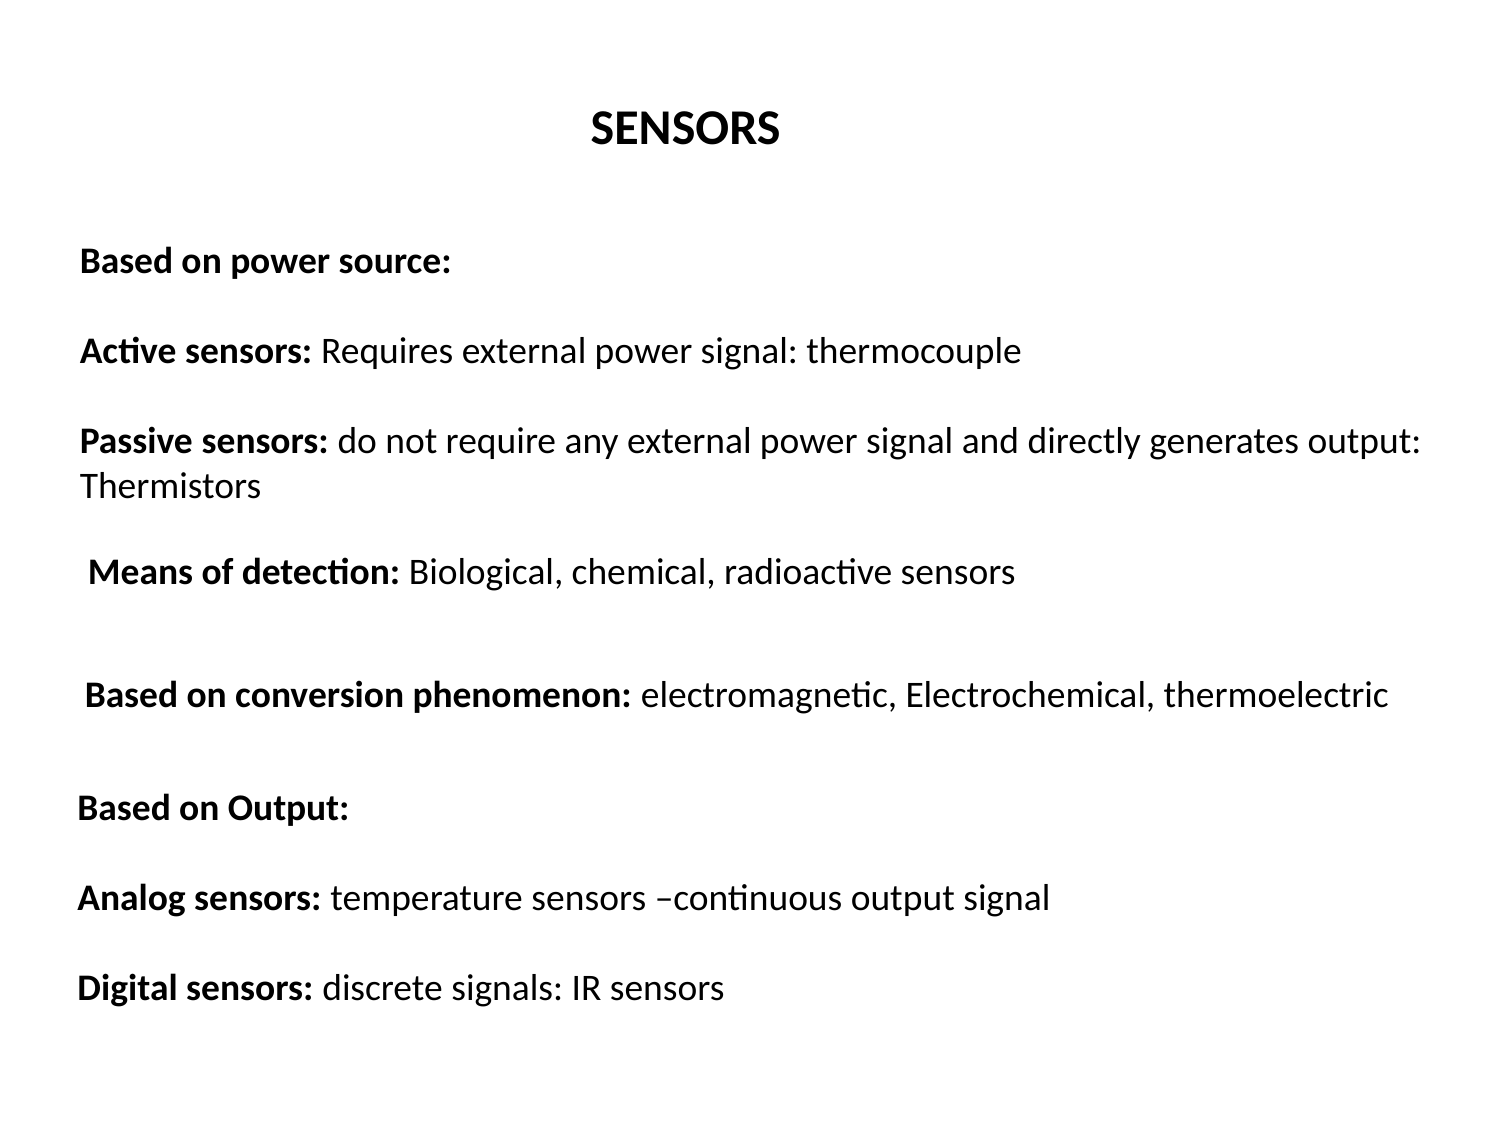

SENSORS
Based on power source:

Active sensors: Requires external power signal: thermocouple

Passive sensors: do not require any external power signal and directly generates output:
Thermistors

Means of detection: Biological, chemical, radioactive sensors
 Based on conversion phenomenon: electromagnetic, Electrochemical, thermoelectric
Based on Output:

Analog sensors: temperature sensors –continuous output signal

Digital sensors: discrete signals: IR sensors